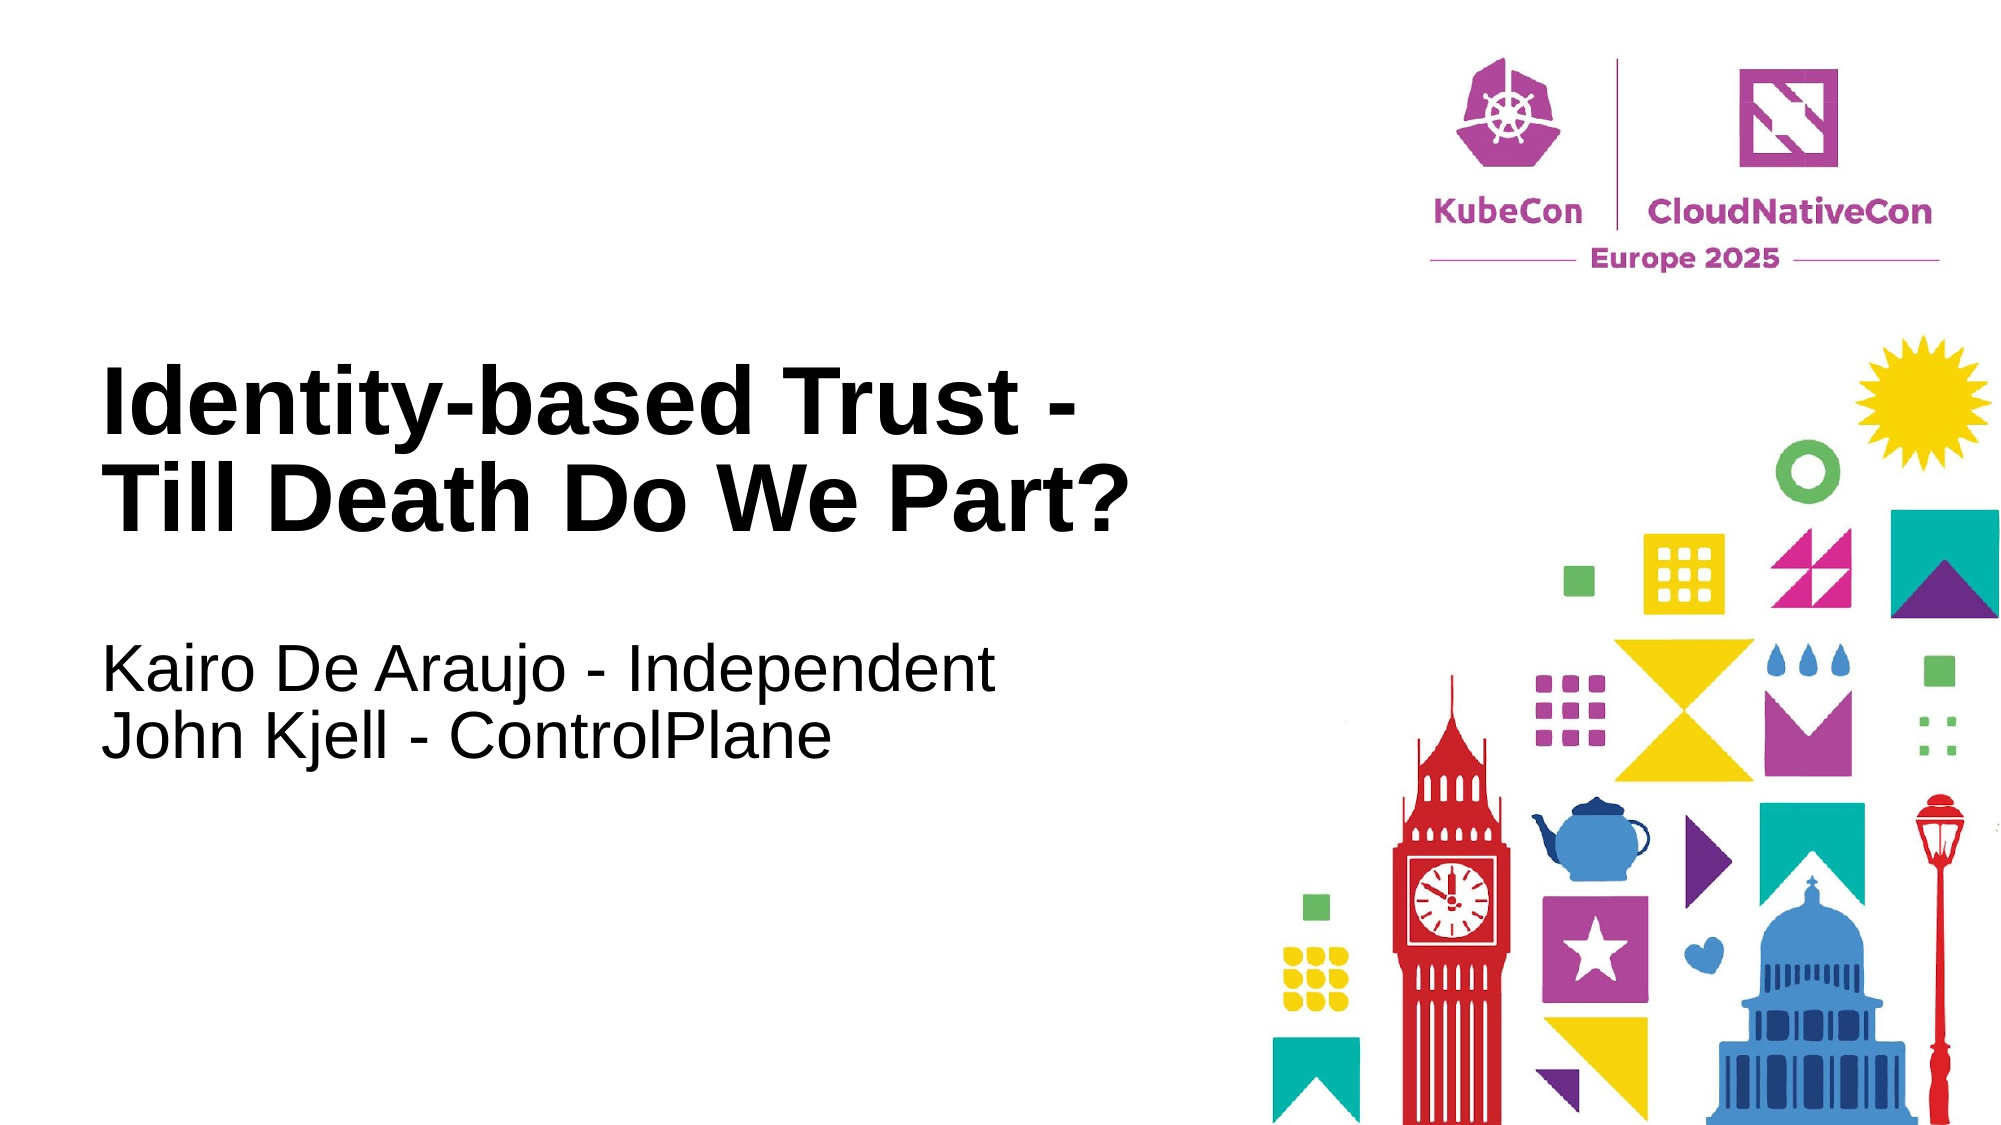

Identity-based Trust - Till Death Do We Part?
Kairo De Araujo - Independent
John Kjell - ControlPlane